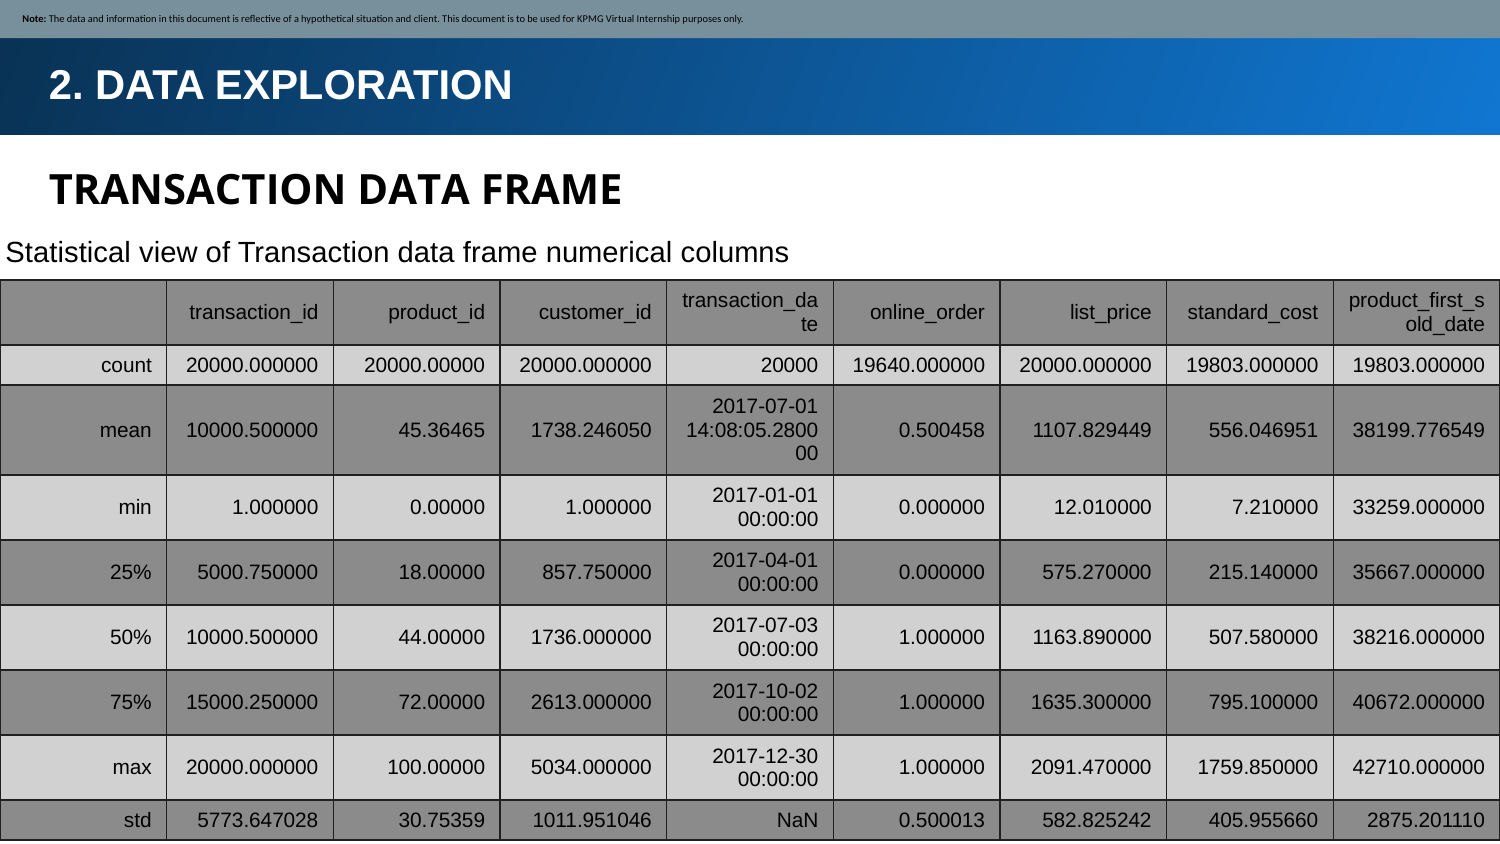

Note: The data and information in this document is reflective of a hypothetical situation and client. This document is to be used for KPMG Virtual Internship purposes only.
2. DATA EXPLORATION
TRANSACTION DATA FRAME
Statistical view of Transaction data frame numerical columns
|  | transaction\_id | product\_id | customer\_id | transaction\_date | online\_order | list\_price | standard\_cost | product\_first\_sold\_date |
| --- | --- | --- | --- | --- | --- | --- | --- | --- |
| count | 20000.000000 | 20000.00000 | 20000.000000 | 20000 | 19640.000000 | 20000.000000 | 19803.000000 | 19803.000000 |
| mean | 10000.500000 | 45.36465 | 1738.246050 | 2017-07-01 14:08:05.280000 | 0.500458 | 1107.829449 | 556.046951 | 38199.776549 |
| min | 1.000000 | 0.00000 | 1.000000 | 2017-01-01 00:00:00 | 0.000000 | 12.010000 | 7.210000 | 33259.000000 |
| 25% | 5000.750000 | 18.00000 | 857.750000 | 2017-04-01 00:00:00 | 0.000000 | 575.270000 | 215.140000 | 35667.000000 |
| 50% | 10000.500000 | 44.00000 | 1736.000000 | 2017-07-03 00:00:00 | 1.000000 | 1163.890000 | 507.580000 | 38216.000000 |
| 75% | 15000.250000 | 72.00000 | 2613.000000 | 2017-10-02 00:00:00 | 1.000000 | 1635.300000 | 795.100000 | 40672.000000 |
| max | 20000.000000 | 100.00000 | 5034.000000 | 2017-12-30 00:00:00 | 1.000000 | 2091.470000 | 1759.850000 | 42710.000000 |
| std | 5773.647028 | 30.75359 | 1011.951046 | NaN | 0.500013 | 582.825242 | 405.955660 | 2875.201110 |